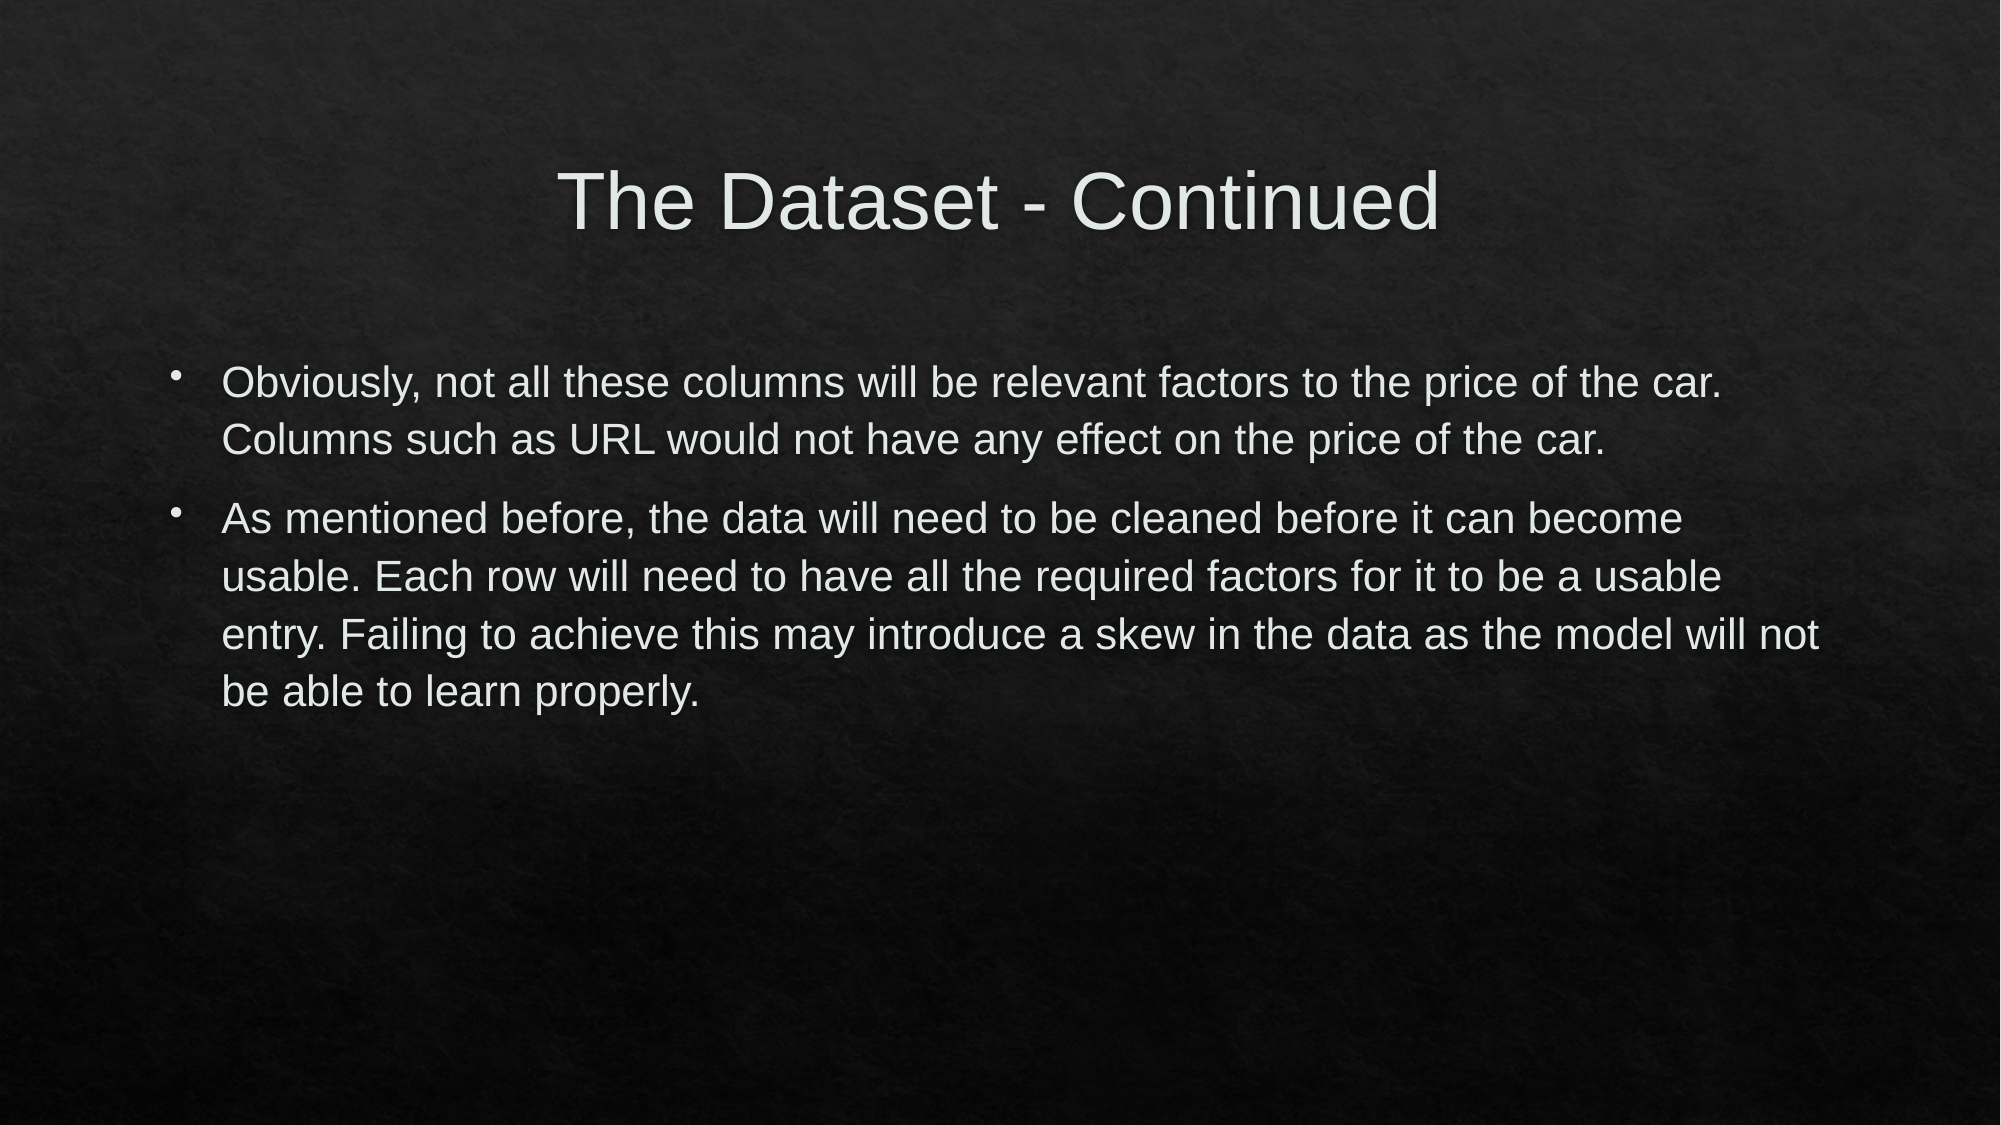

# The Dataset - Continued
Obviously, not all these columns will be relevant factors to the price of the car. Columns such as URL would not have any effect on the price of the car.
As mentioned before, the data will need to be cleaned before it can become usable. Each row will need to have all the required factors for it to be a usable entry. Failing to achieve this may introduce a skew in the data as the model will not be able to learn properly.